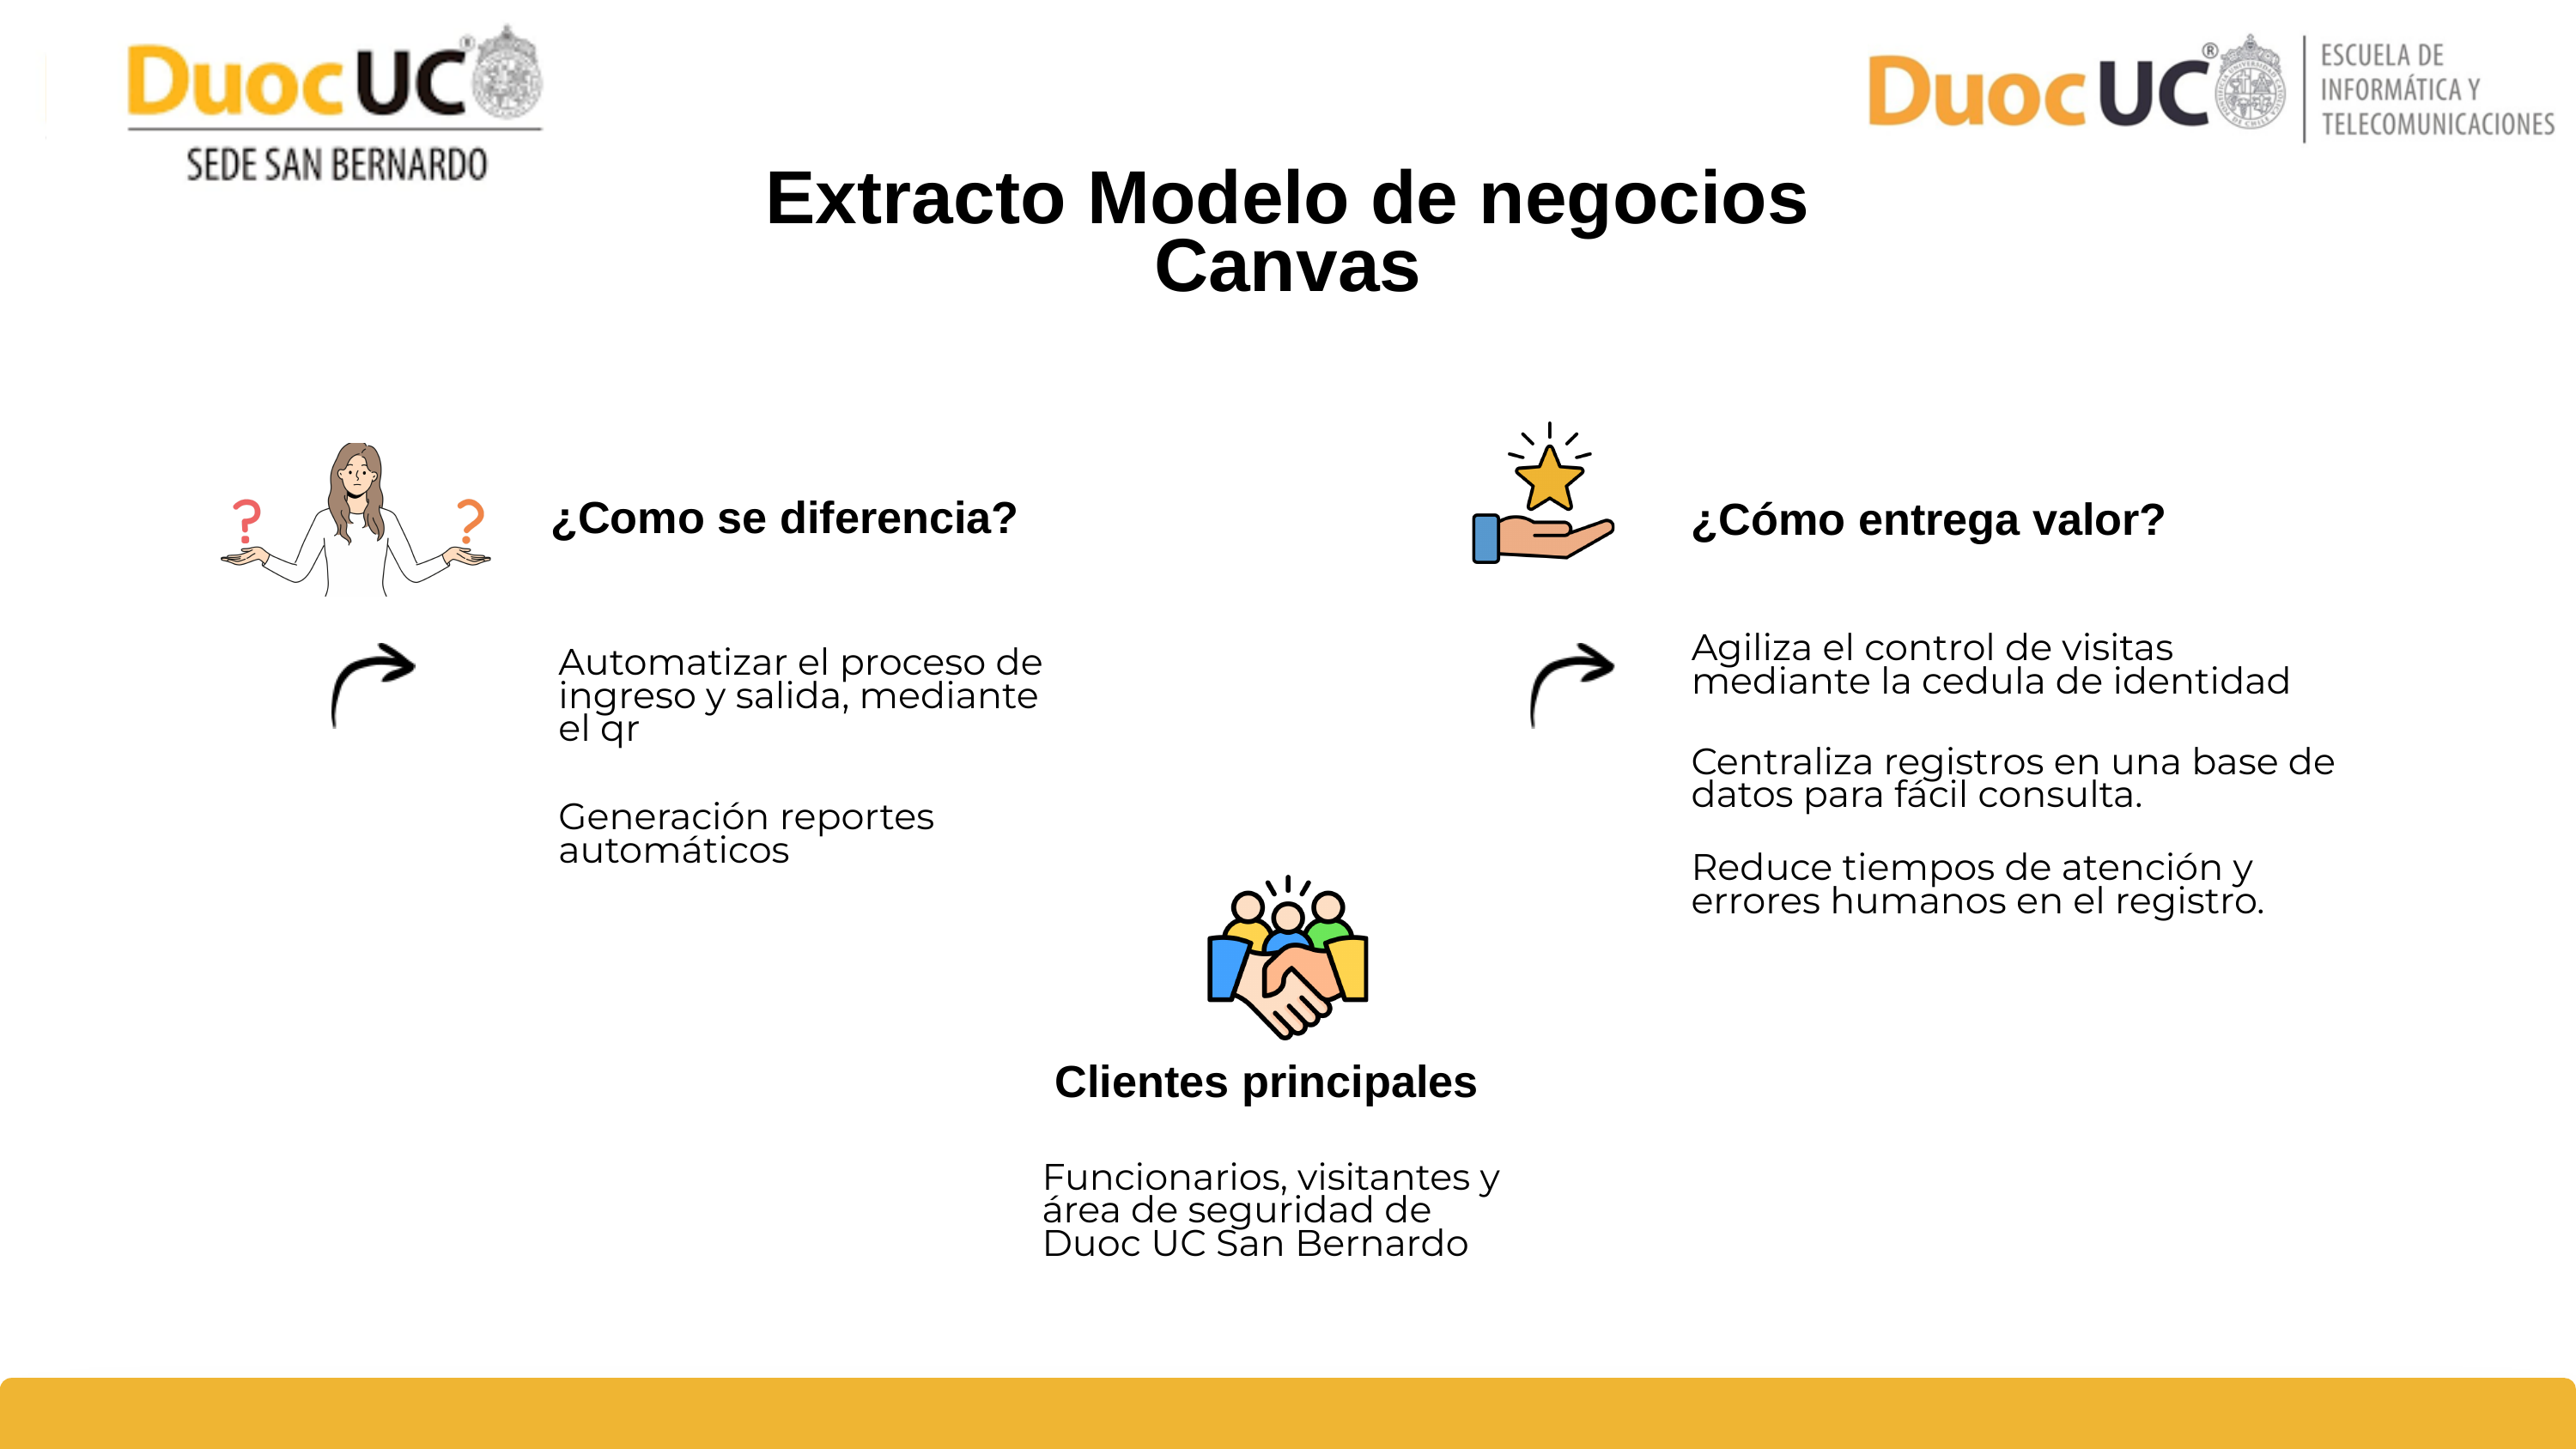

Extracto Modelo de negocios Canvas

¿Como se diferencia?
¿Cómo entrega valor?

Agiliza el control de visitas mediante la cedula de identidad
Centraliza registros en una base de datos para fácil consulta.
Reduce tiempos de atención y errores humanos en el registro.

Automatizar el proceso de ingreso y salida, mediante el qr
Generación reportes automáticos

Clientes principales
Funcionarios, visitantes y área de seguridad de Duoc UC San Bernardo